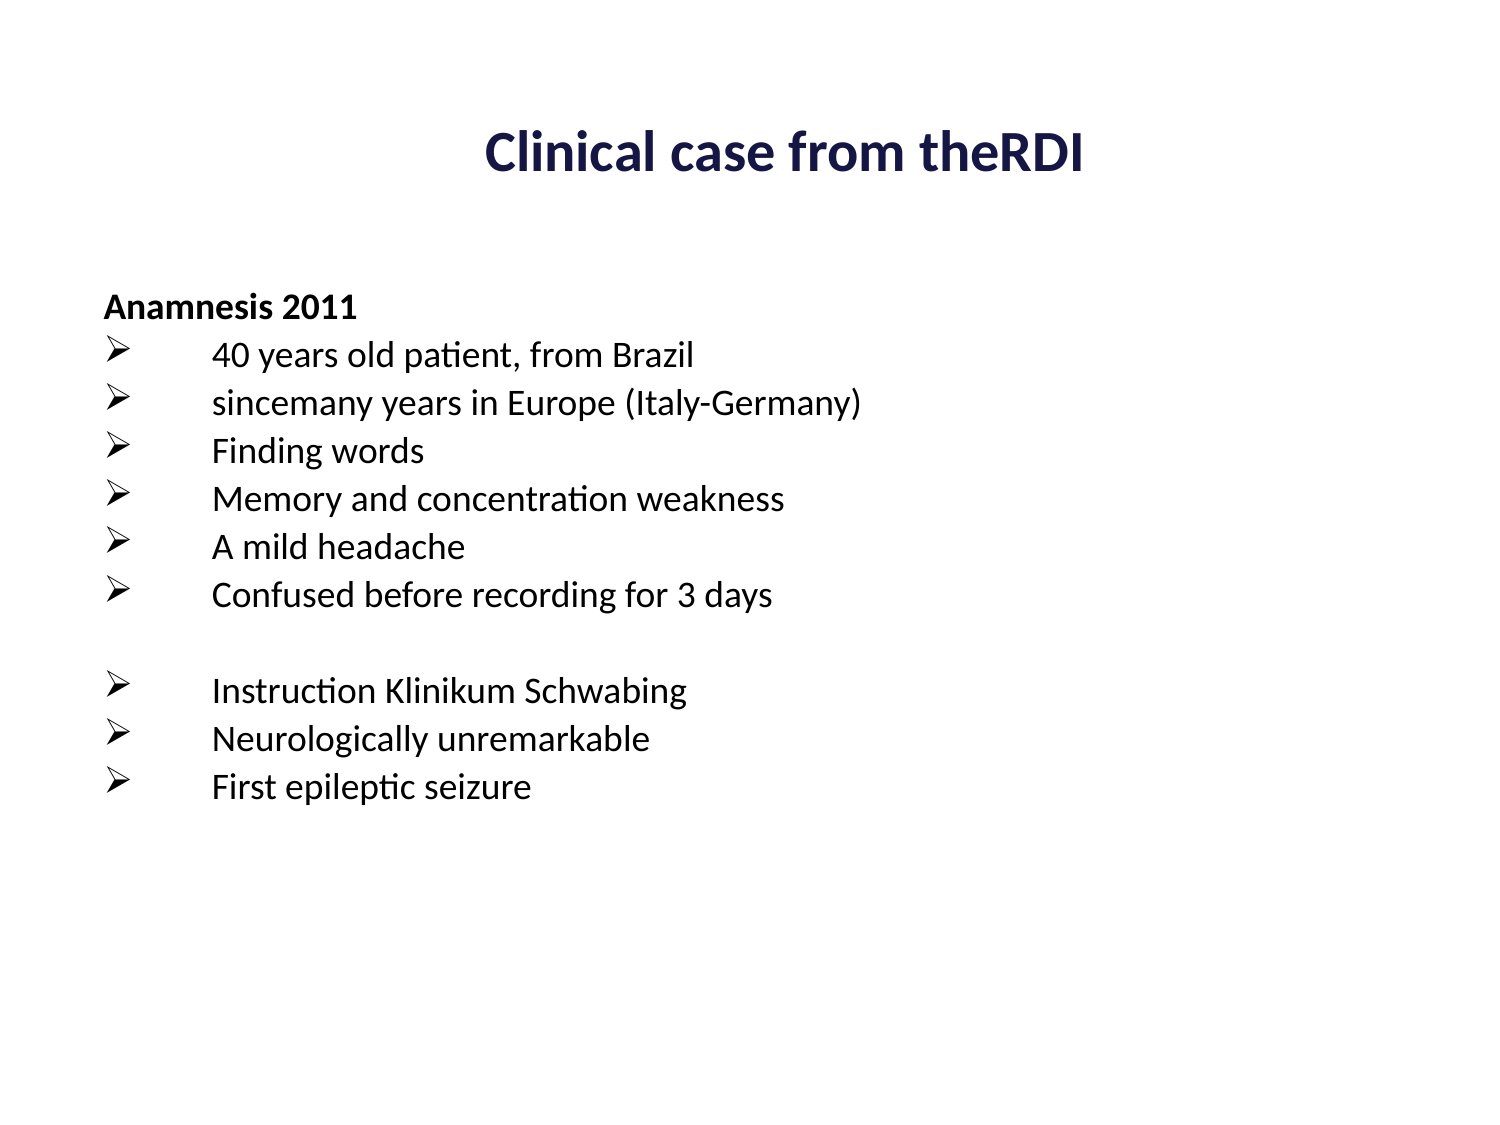

Clinical case from theRDI

Anamnesis 2011
40 years old patient, from Brazil
sincemany years in Europe (Italy-Germany)
Finding words
Memory and concentration weakness
A mild headache
Confused before recording for 3 days

Instruction Klinikum Schwabing
Neurologically unremarkable
First epileptic seizure